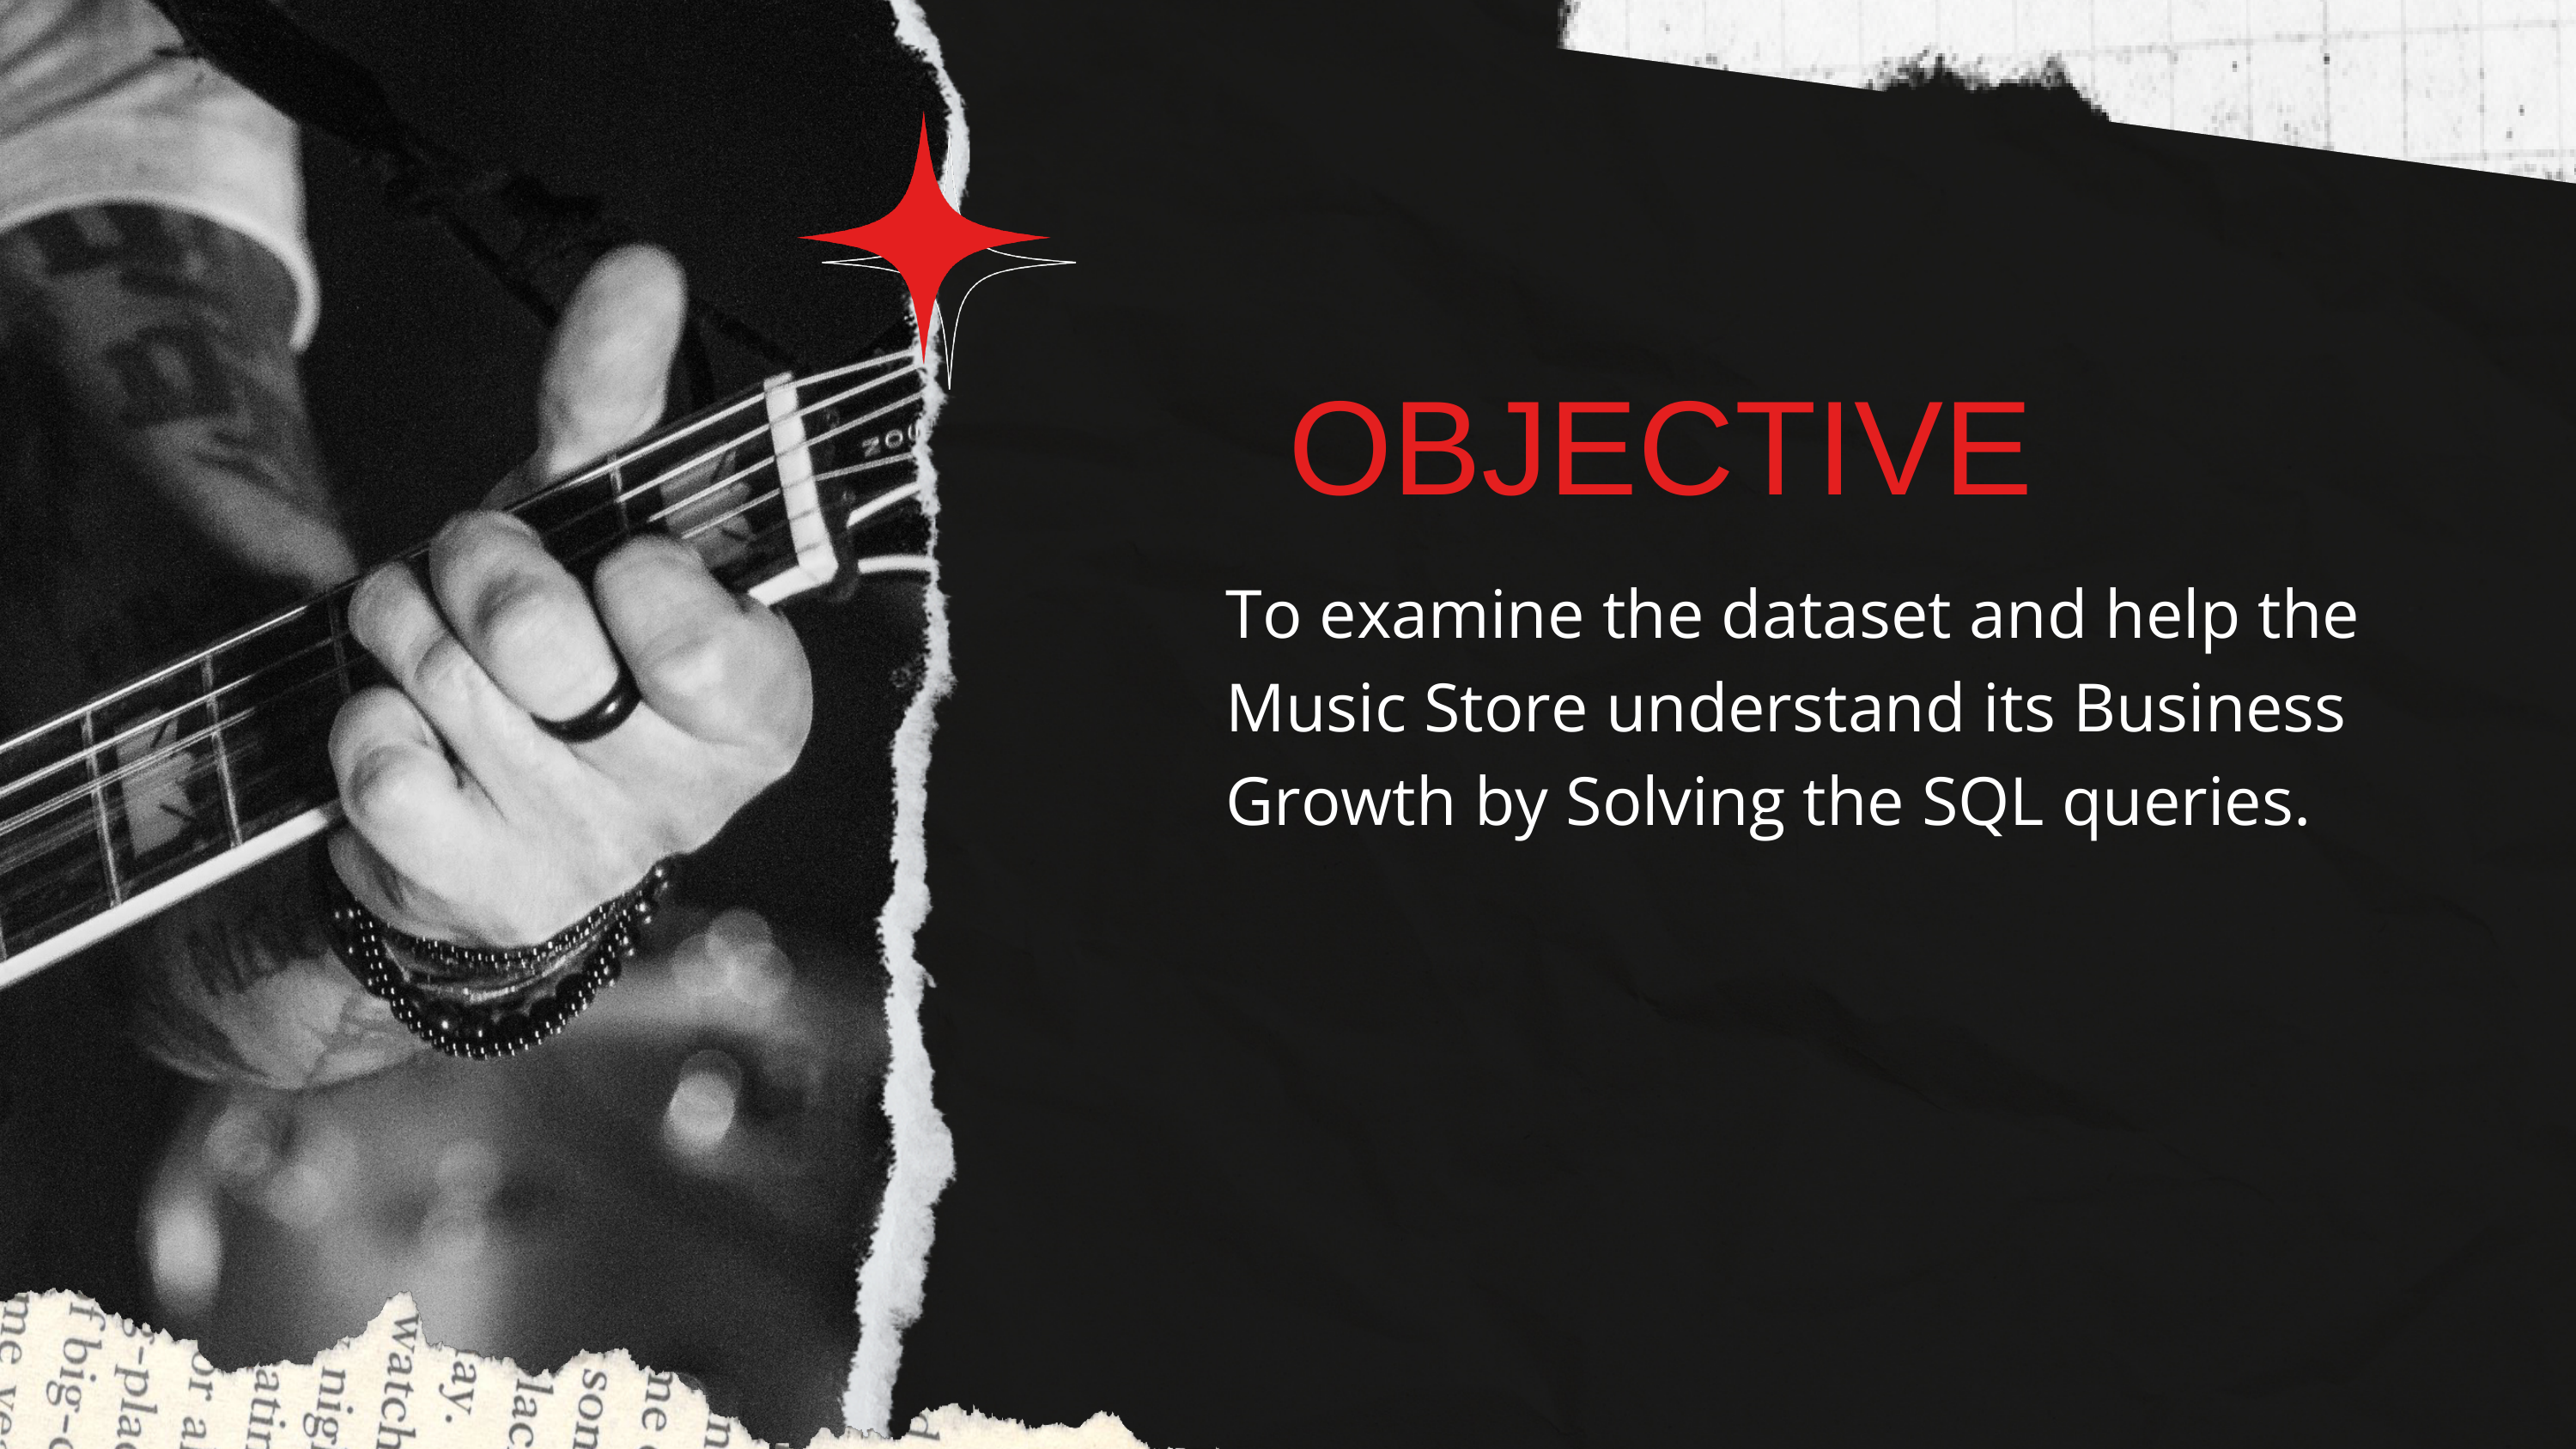

OBJECTIVE
To examine the dataset and help the Music Store understand its Business Growth by Solving the SQL queries.